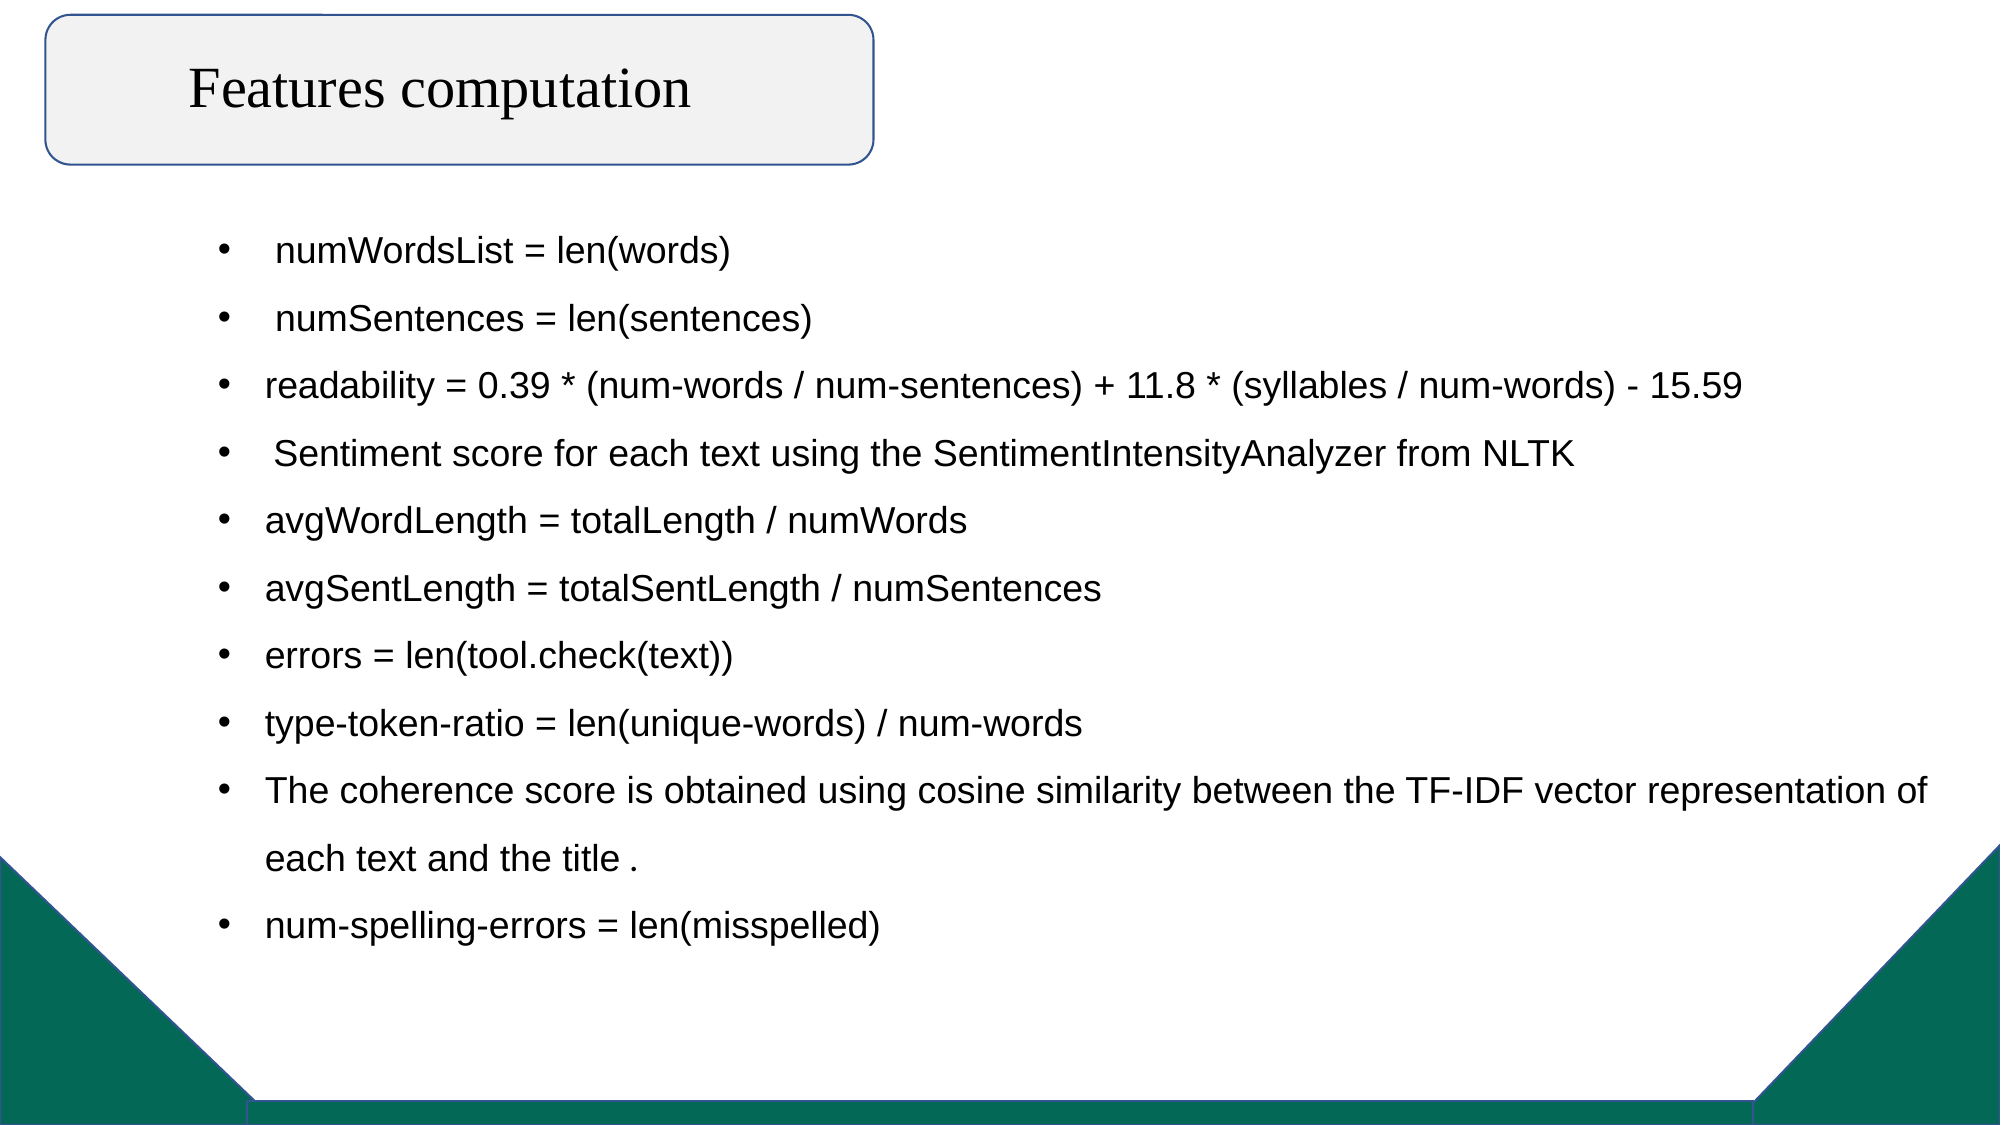

Features computation
 numWordsList = len(words)
 numSentences = len(sentences)
readability = 0.39 * (num-words / num-sentences) + 11.8 * (syllables / num-words) - 15.59
 Sentiment score for each text using the SentimentIntensityAnalyzer from NLTK
avgWordLength = totalLength / numWords
avgSentLength = totalSentLength / numSentences
errors = len(tool.check(text))
type-token-ratio = len(unique-words) / num-words
The coherence score is obtained using cosine similarity between the TF-IDF vector representation of each text and the title .
num-spelling-errors = len(misspelled)